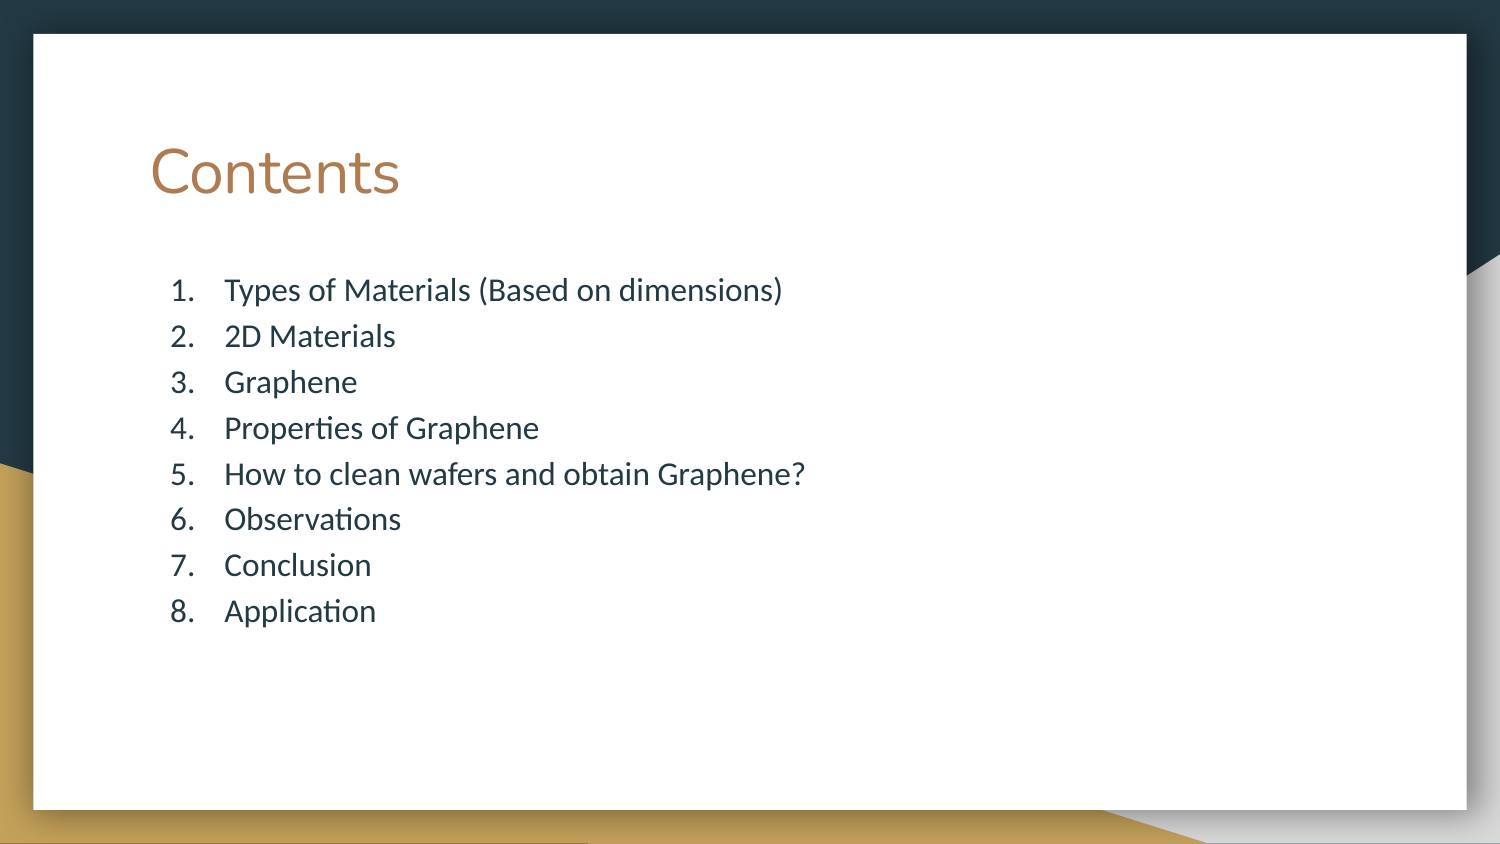

# Contents
Types of Materials (Based on dimensions)
2D Materials
Graphene
Properties of Graphene
How to clean wafers and obtain Graphene?
Observations
Conclusion
Application